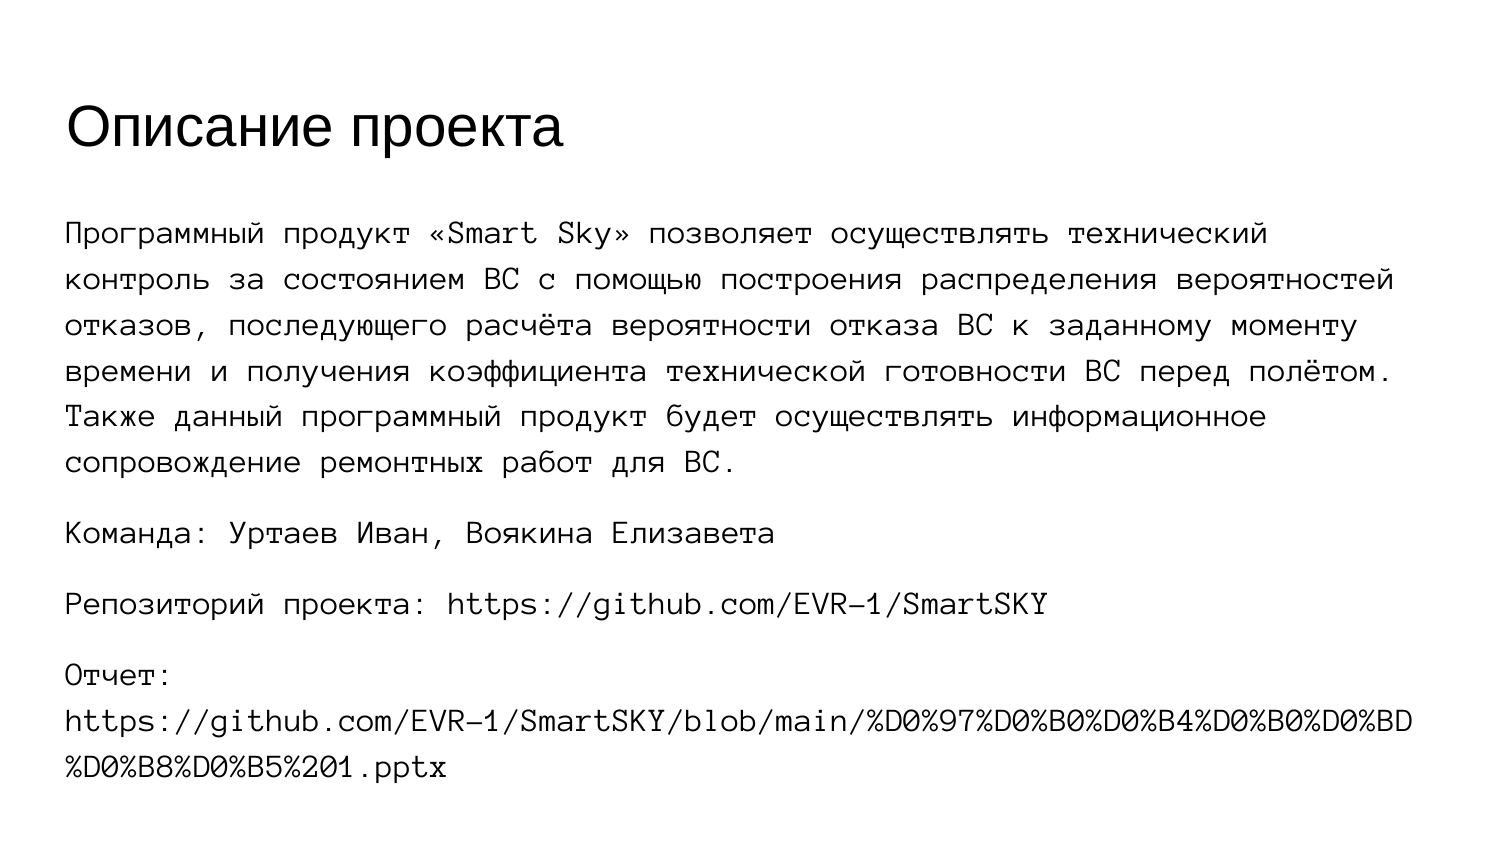

# Описание проекта
Программный продукт «Smart Sky» позволяет осуществлять технический контроль за состоянием ВС с помощью построения распределения вероятностей отказов, последующего расчёта вероятности отказа ВС к заданному моменту времени и получения коэффициента технической готовности ВС перед полётом. Также данный программный продукт будет осуществлять информационное сопровождение ремонтных работ для ВС.
Команда: Уртаев Иван, Воякина Елизавета
Репозиторий проекта: https://github.com/EVR-1/SmartSKY
Отчет: https://github.com/EVR-1/SmartSKY/blob/main/%D0%97%D0%B0%D0%B4%D0%B0%D0%BD%D0%B8%D0%B5%201.pptx